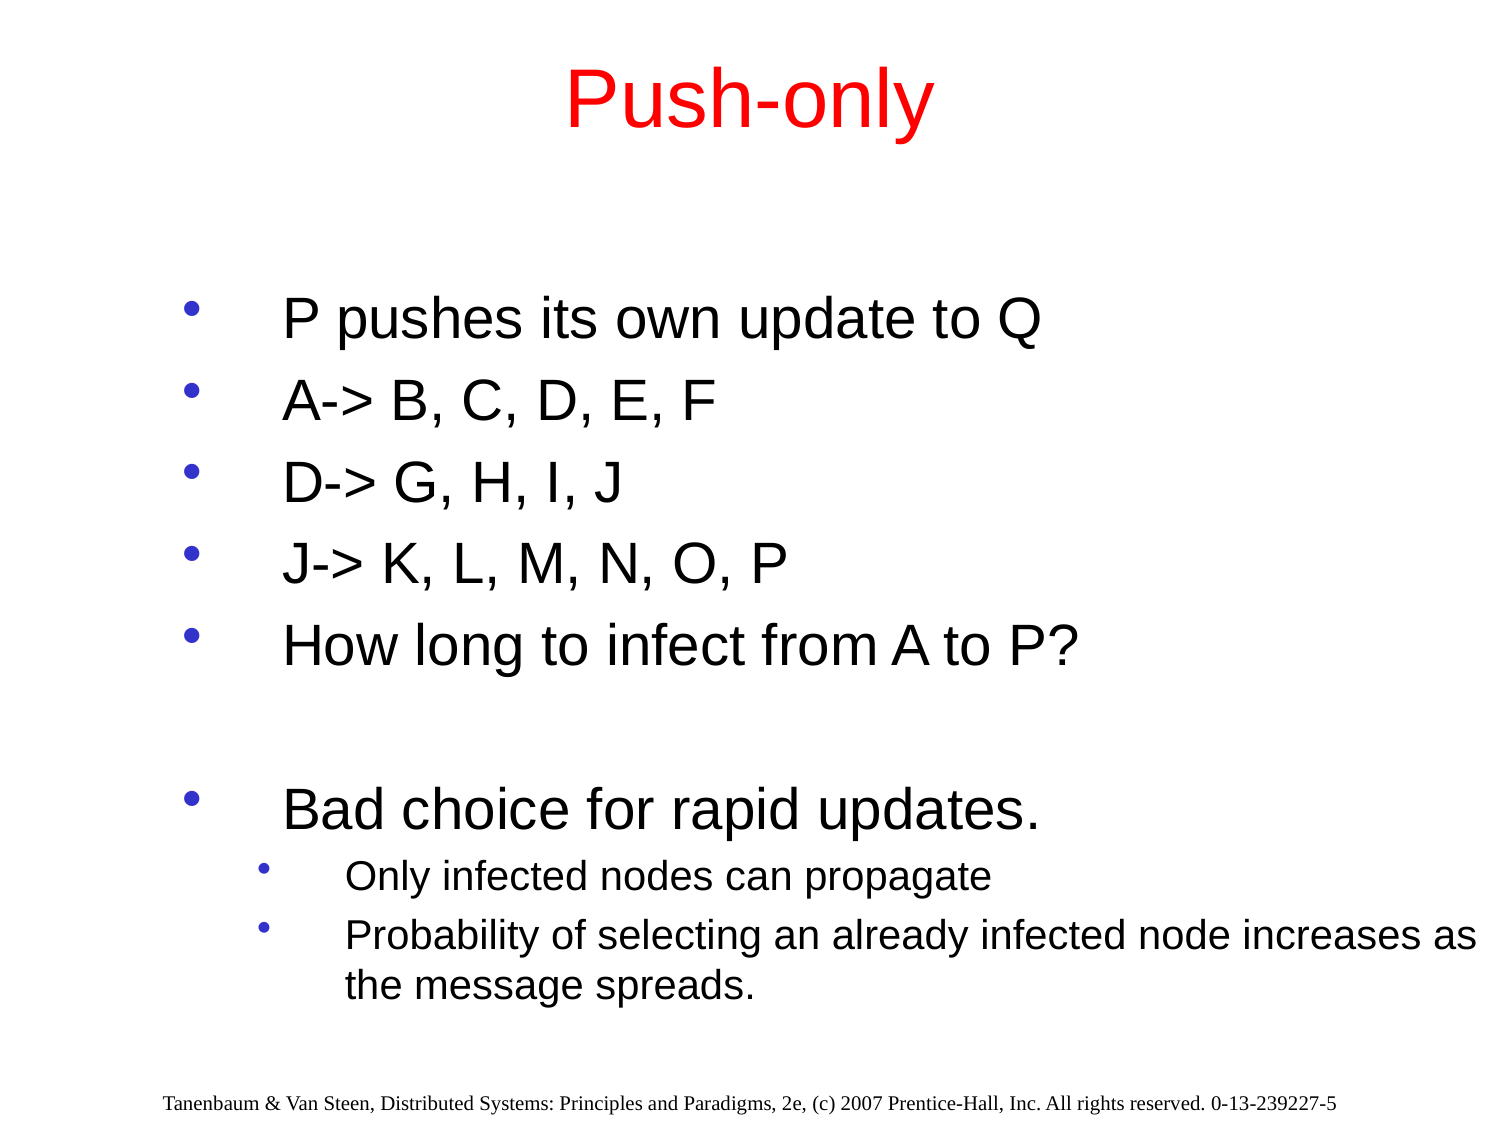

# Push-only
P pushes its own update to Q
A-> B, C, D, E, F
D-> G, H, I, J
J-> K, L, M, N, O, P
How long to infect from A to P?

Bad choice for rapid updates.
Only infected nodes can propagate
Probability of selecting an already infected node increases as the message spreads.

Tanenbaum & Van Steen, Distributed Systems: Principles and Paradigms, 2e, (c) 2007 Prentice-Hall, Inc. All rights reserved. 0-13-239227-5